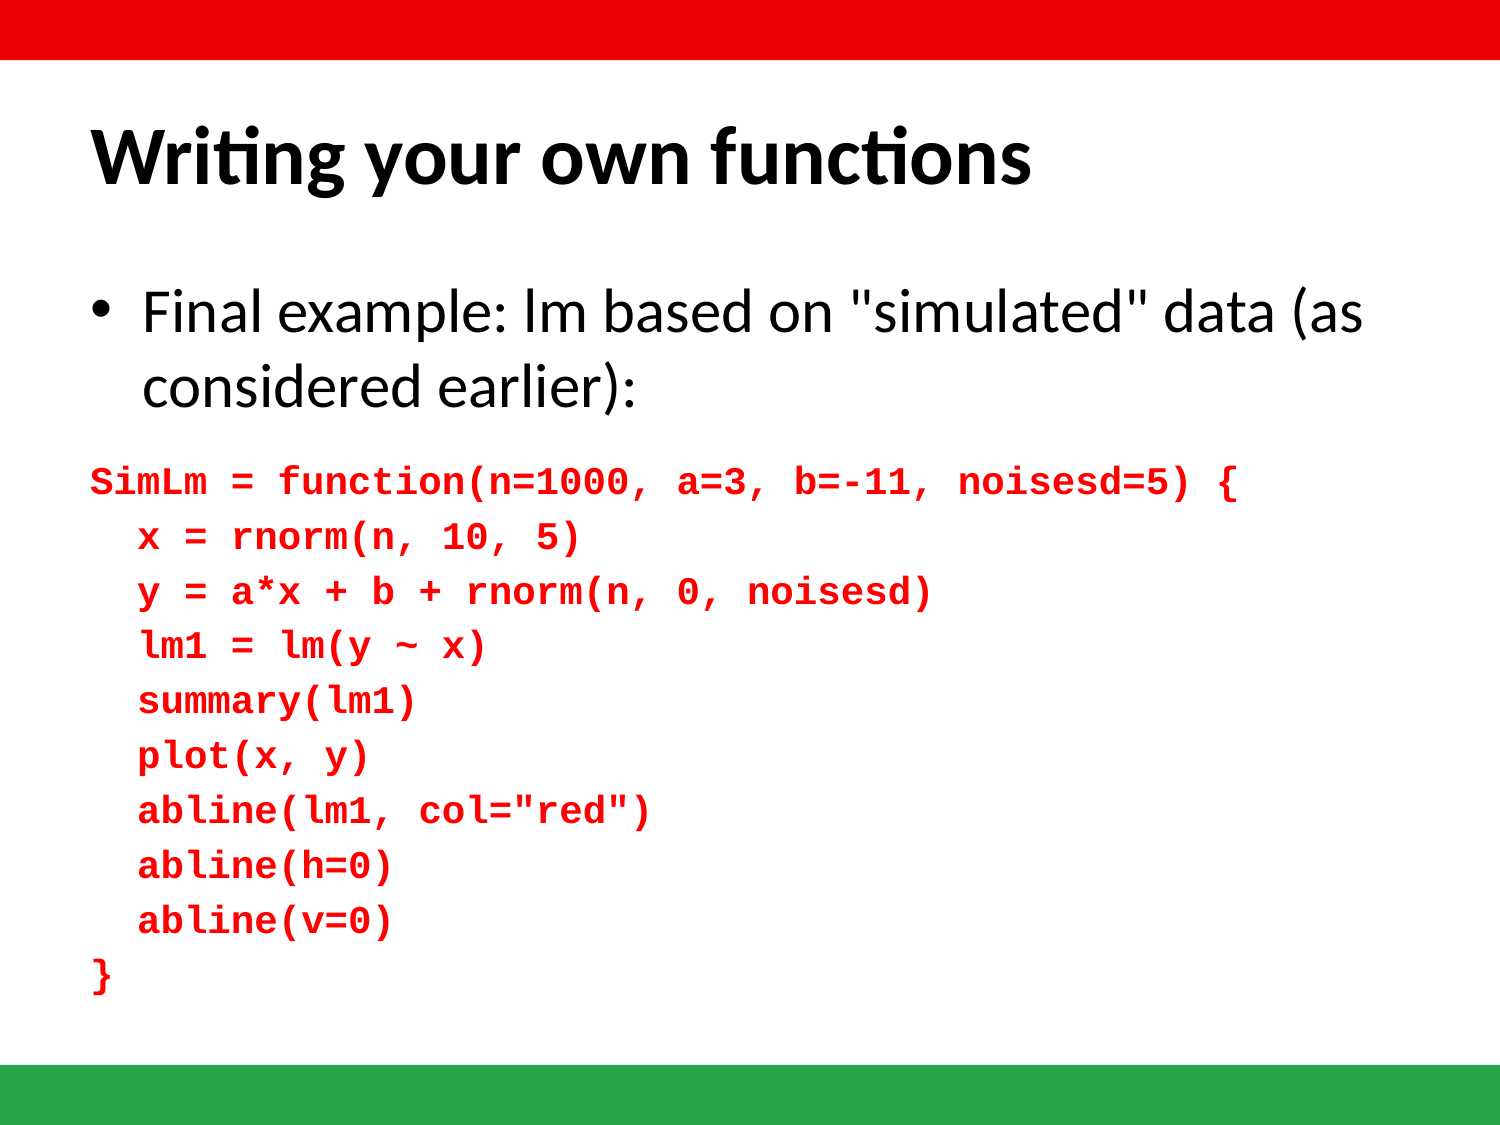

# Writing your own functions
Final example: lm based on "simulated" data (as considered earlier):

SimLm = function(n=1000, a=3, b=-11, noisesd=5) {
  x = rnorm(n, 10, 5)
  y = a*x + b + rnorm(n, 0, noisesd)
  lm1 = lm(y ~ x)
  summary(lm1)
  plot(x, y)
  abline(lm1, col="red")
  abline(h=0)
  abline(v=0)
}